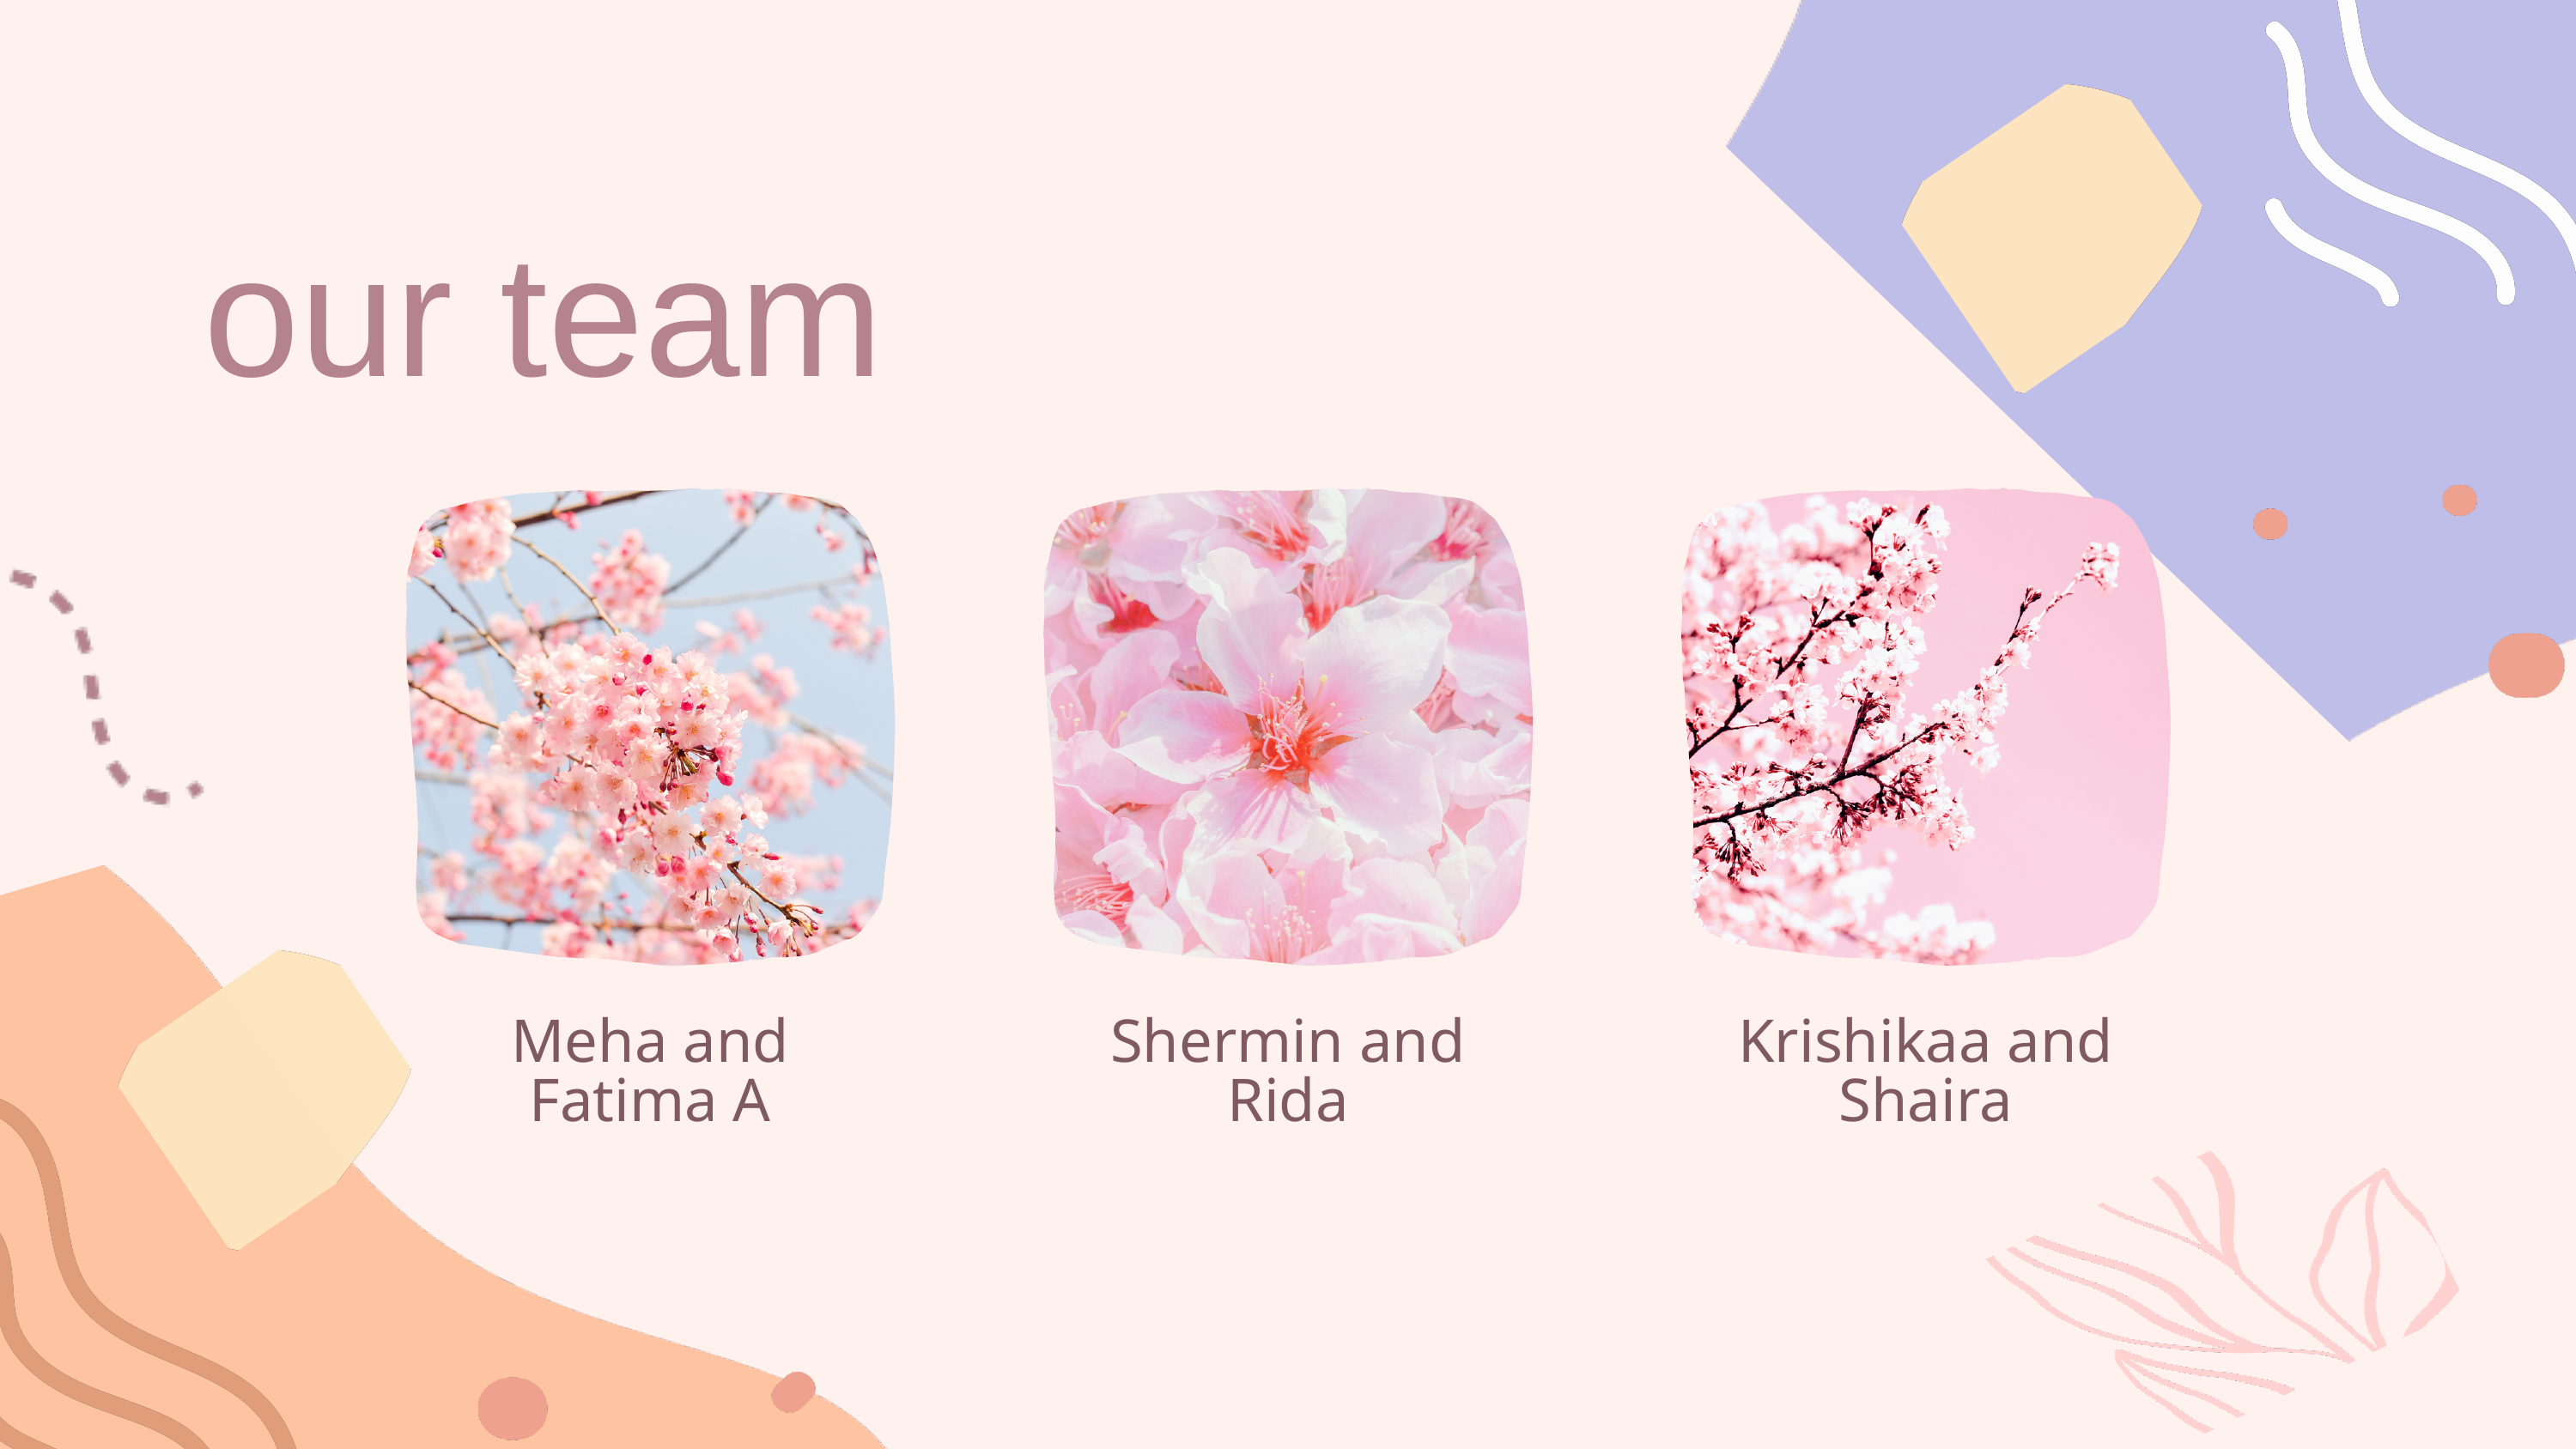

our team

Meha and Fatima A
Shermin and Rida
Krishikaa and Shaira